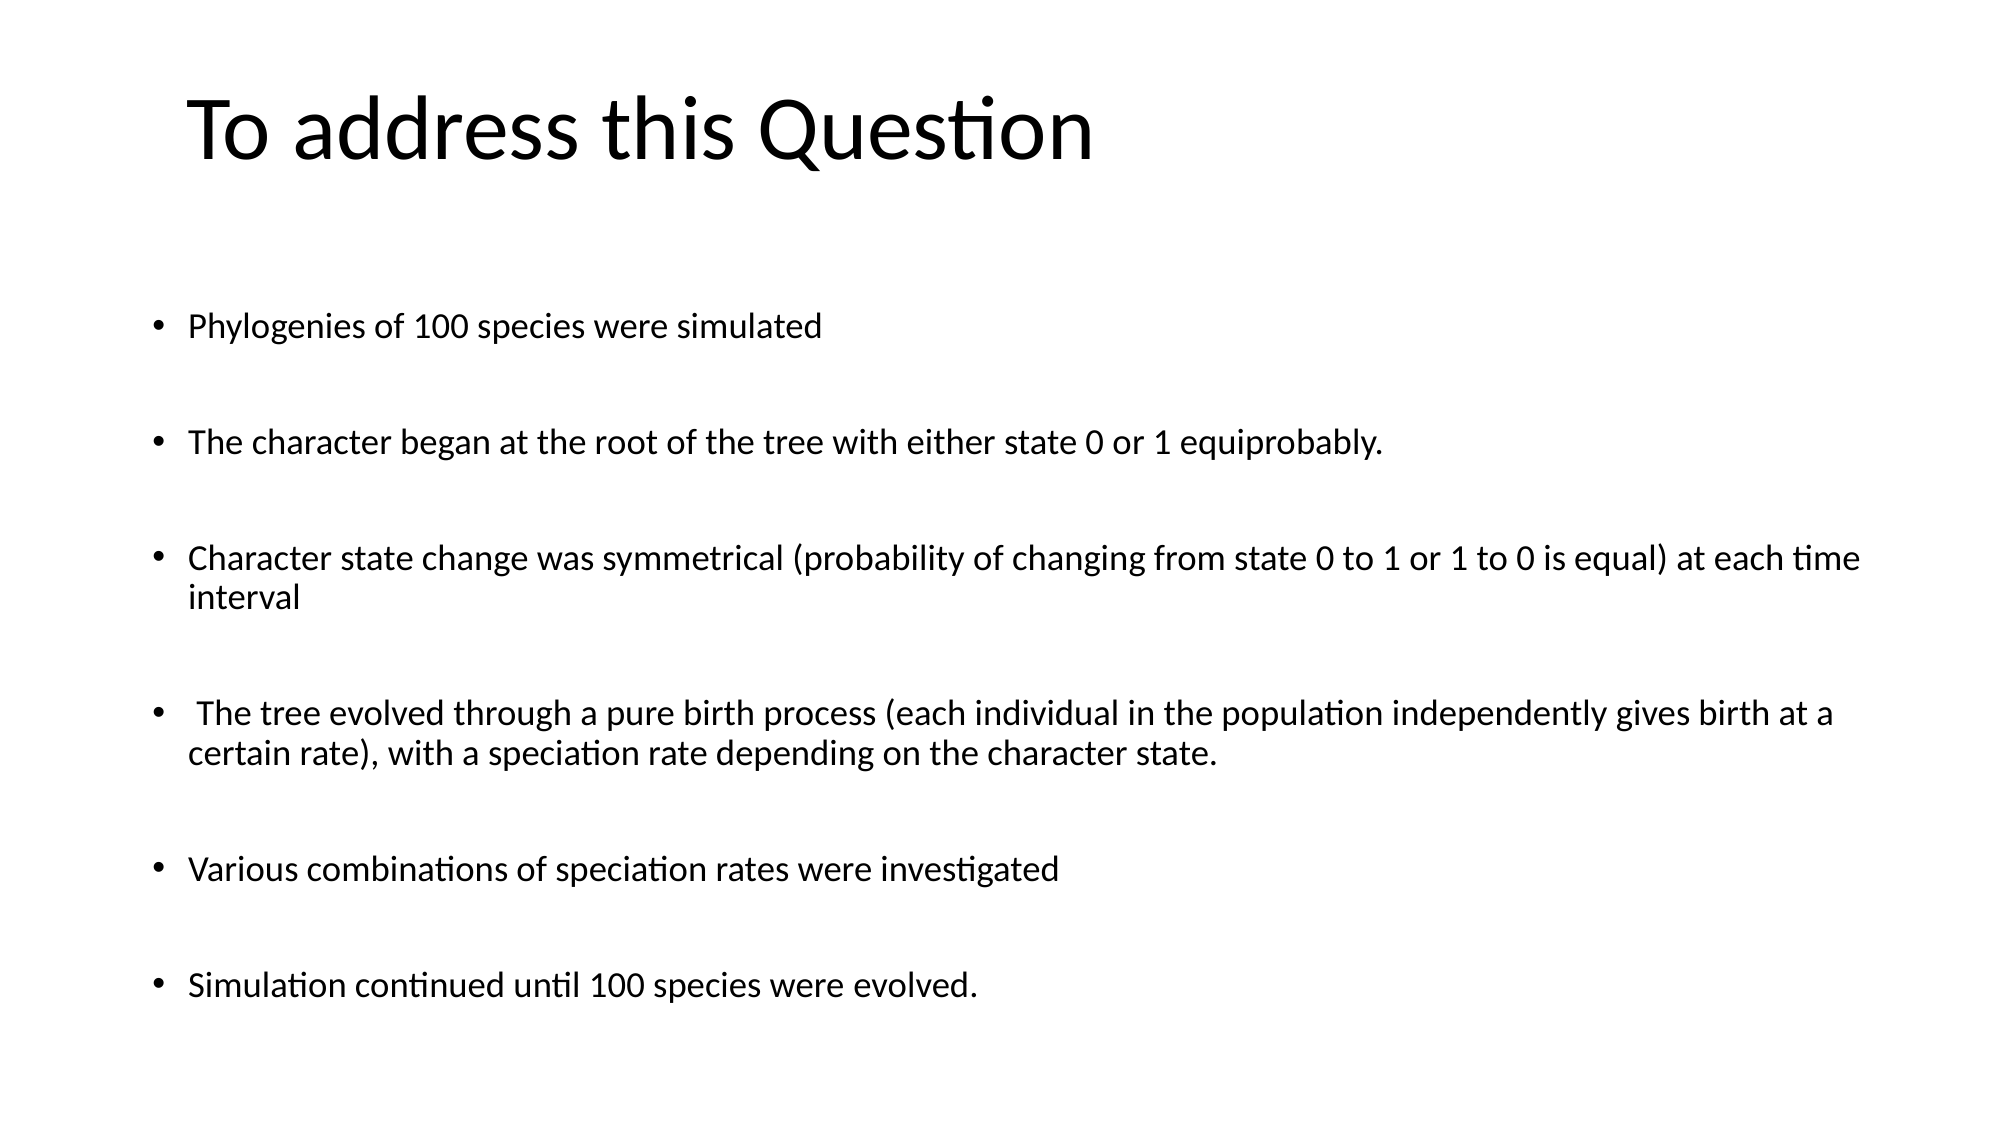

# To address this Question
Phylogenies of 100 species were simulated

The character began at the root of the tree with either state 0 or 1 equiprobably.

Character state change was symmetrical (probability of changing from state 0 to 1 or 1 to 0 is equal) at each time interval

 The tree evolved through a pure birth process (each individual in the population independently gives birth at a certain rate), with a speciation rate depending on the character state.

Various combinations of speciation rates were investigated

Simulation continued until 100 species were evolved.